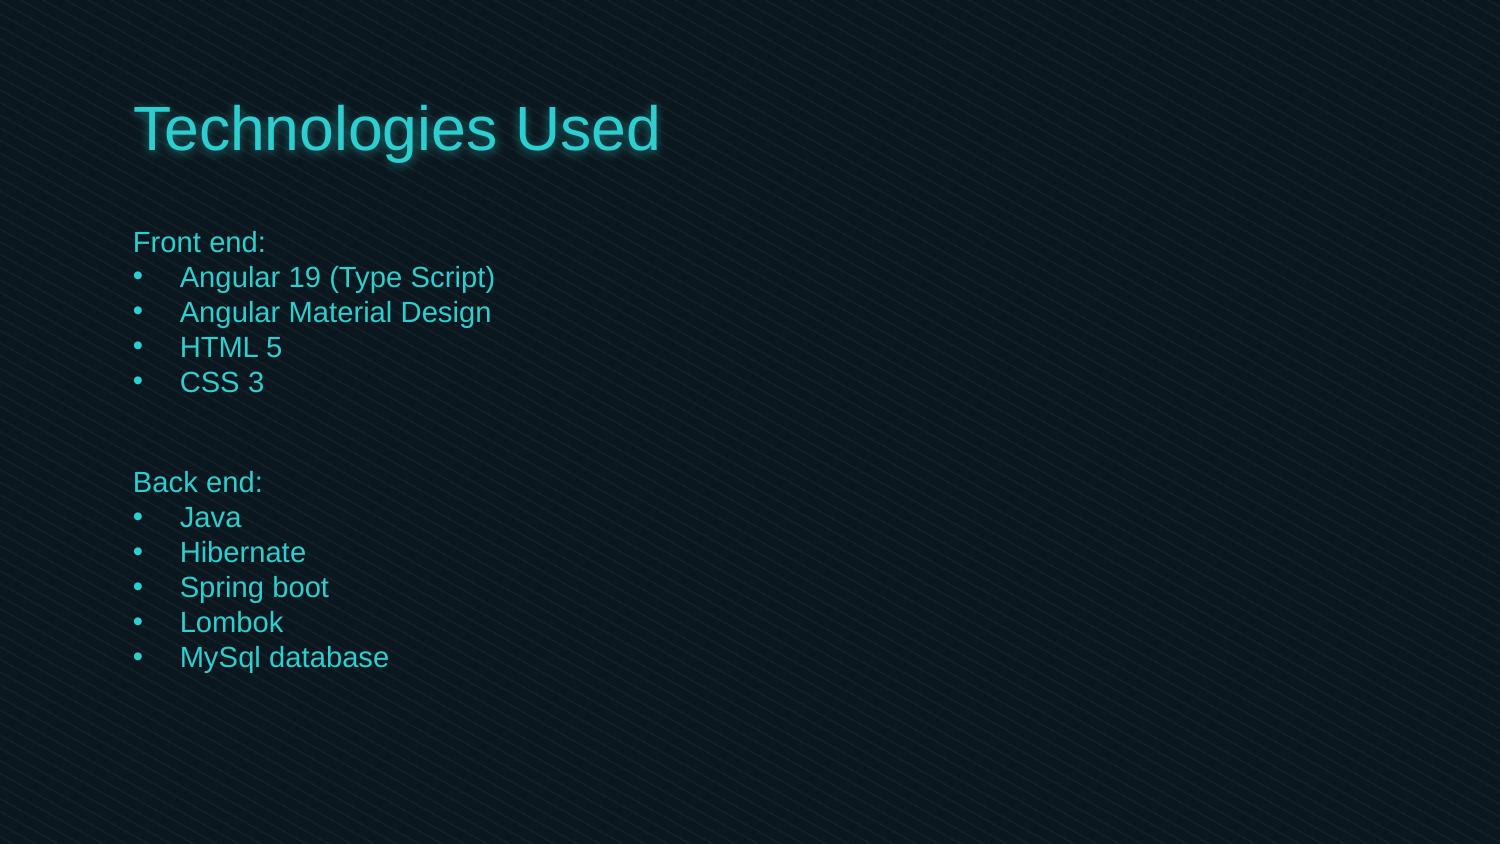

# Technologies Used
Front end:
Angular 19 (Type Script)
Angular Material Design
HTML 5
CSS 3
Back end:
Java
Hibernate
Spring boot
Lombok
MySql database